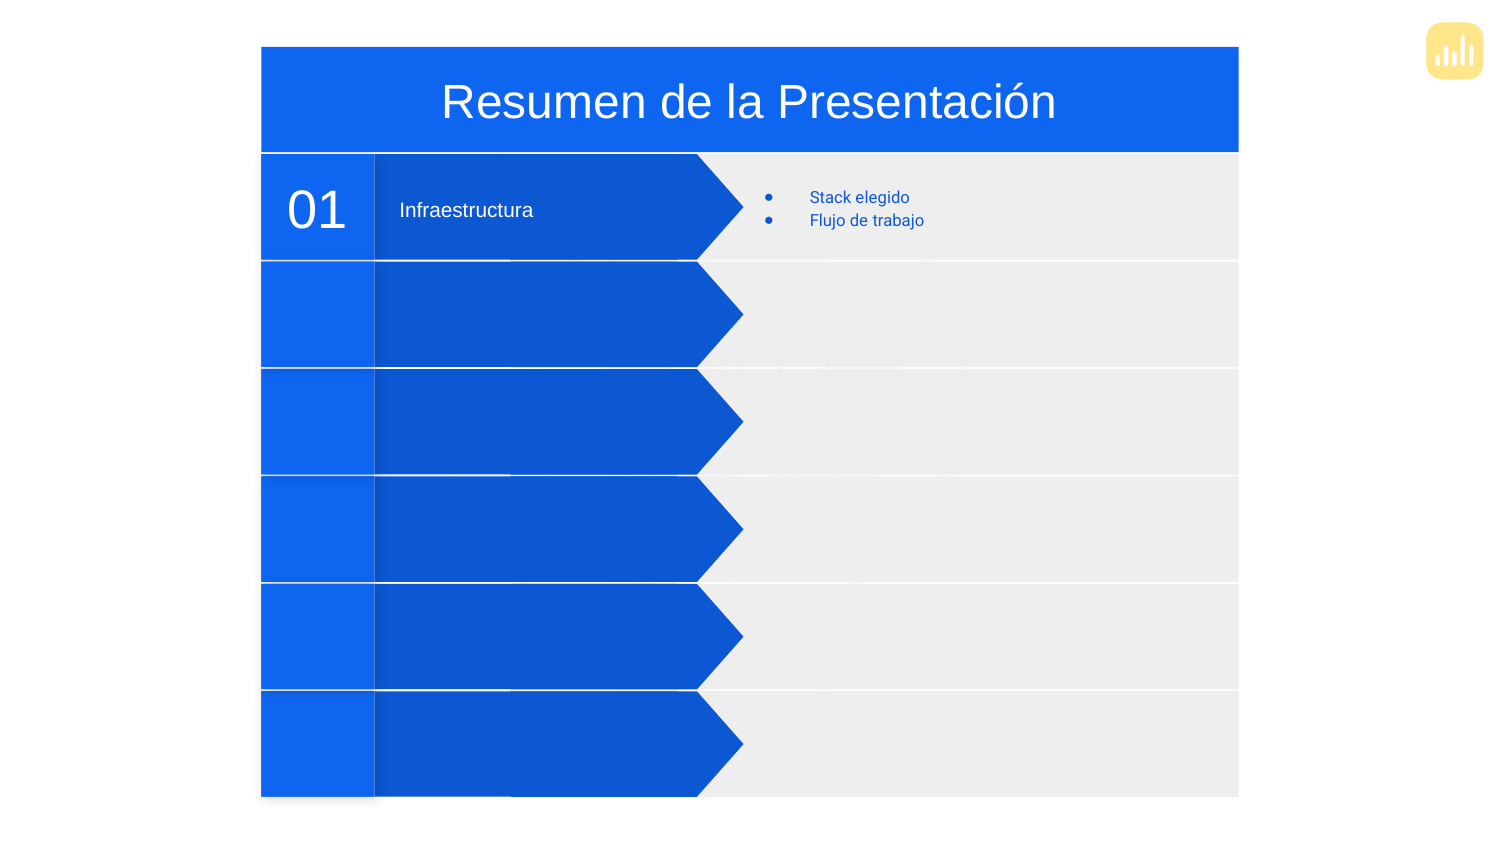

Resumen de la Presentación

01

Stack elegido
Flujo de trabajo
Infraestructura